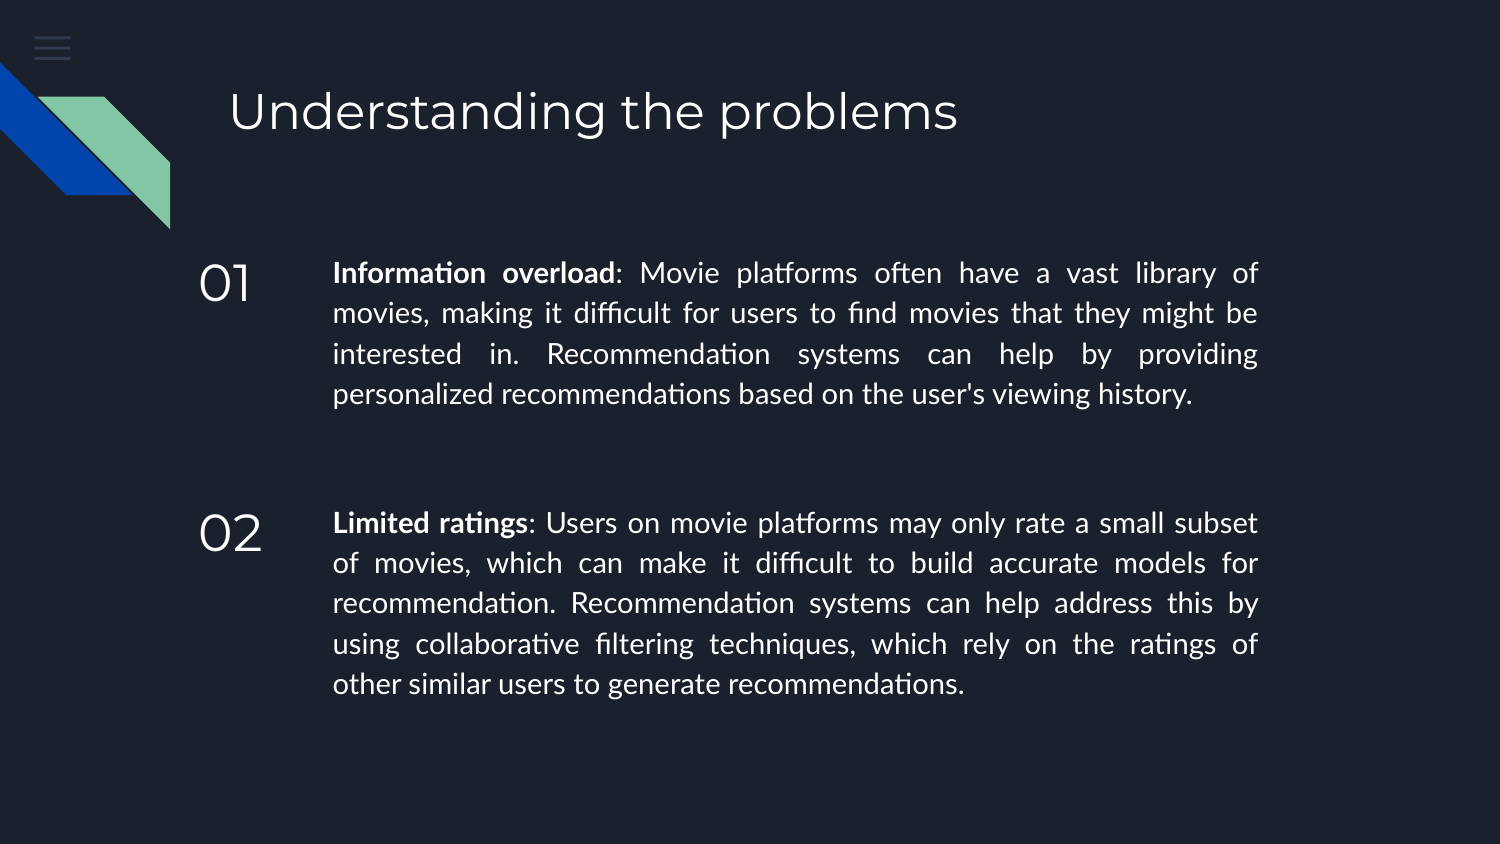

# Understanding the problems
01

Information overload: Movie platforms often have a vast library of movies, making it difficult for users to find movies that they might be interested in. Recommendation systems can help by providing personalized recommendations based on the user's viewing history.
02

Limited ratings: Users on movie platforms may only rate a small subset of movies, which can make it difficult to build accurate models for recommendation. Recommendation systems can help address this by using collaborative filtering techniques, which rely on the ratings of other similar users to generate recommendations.